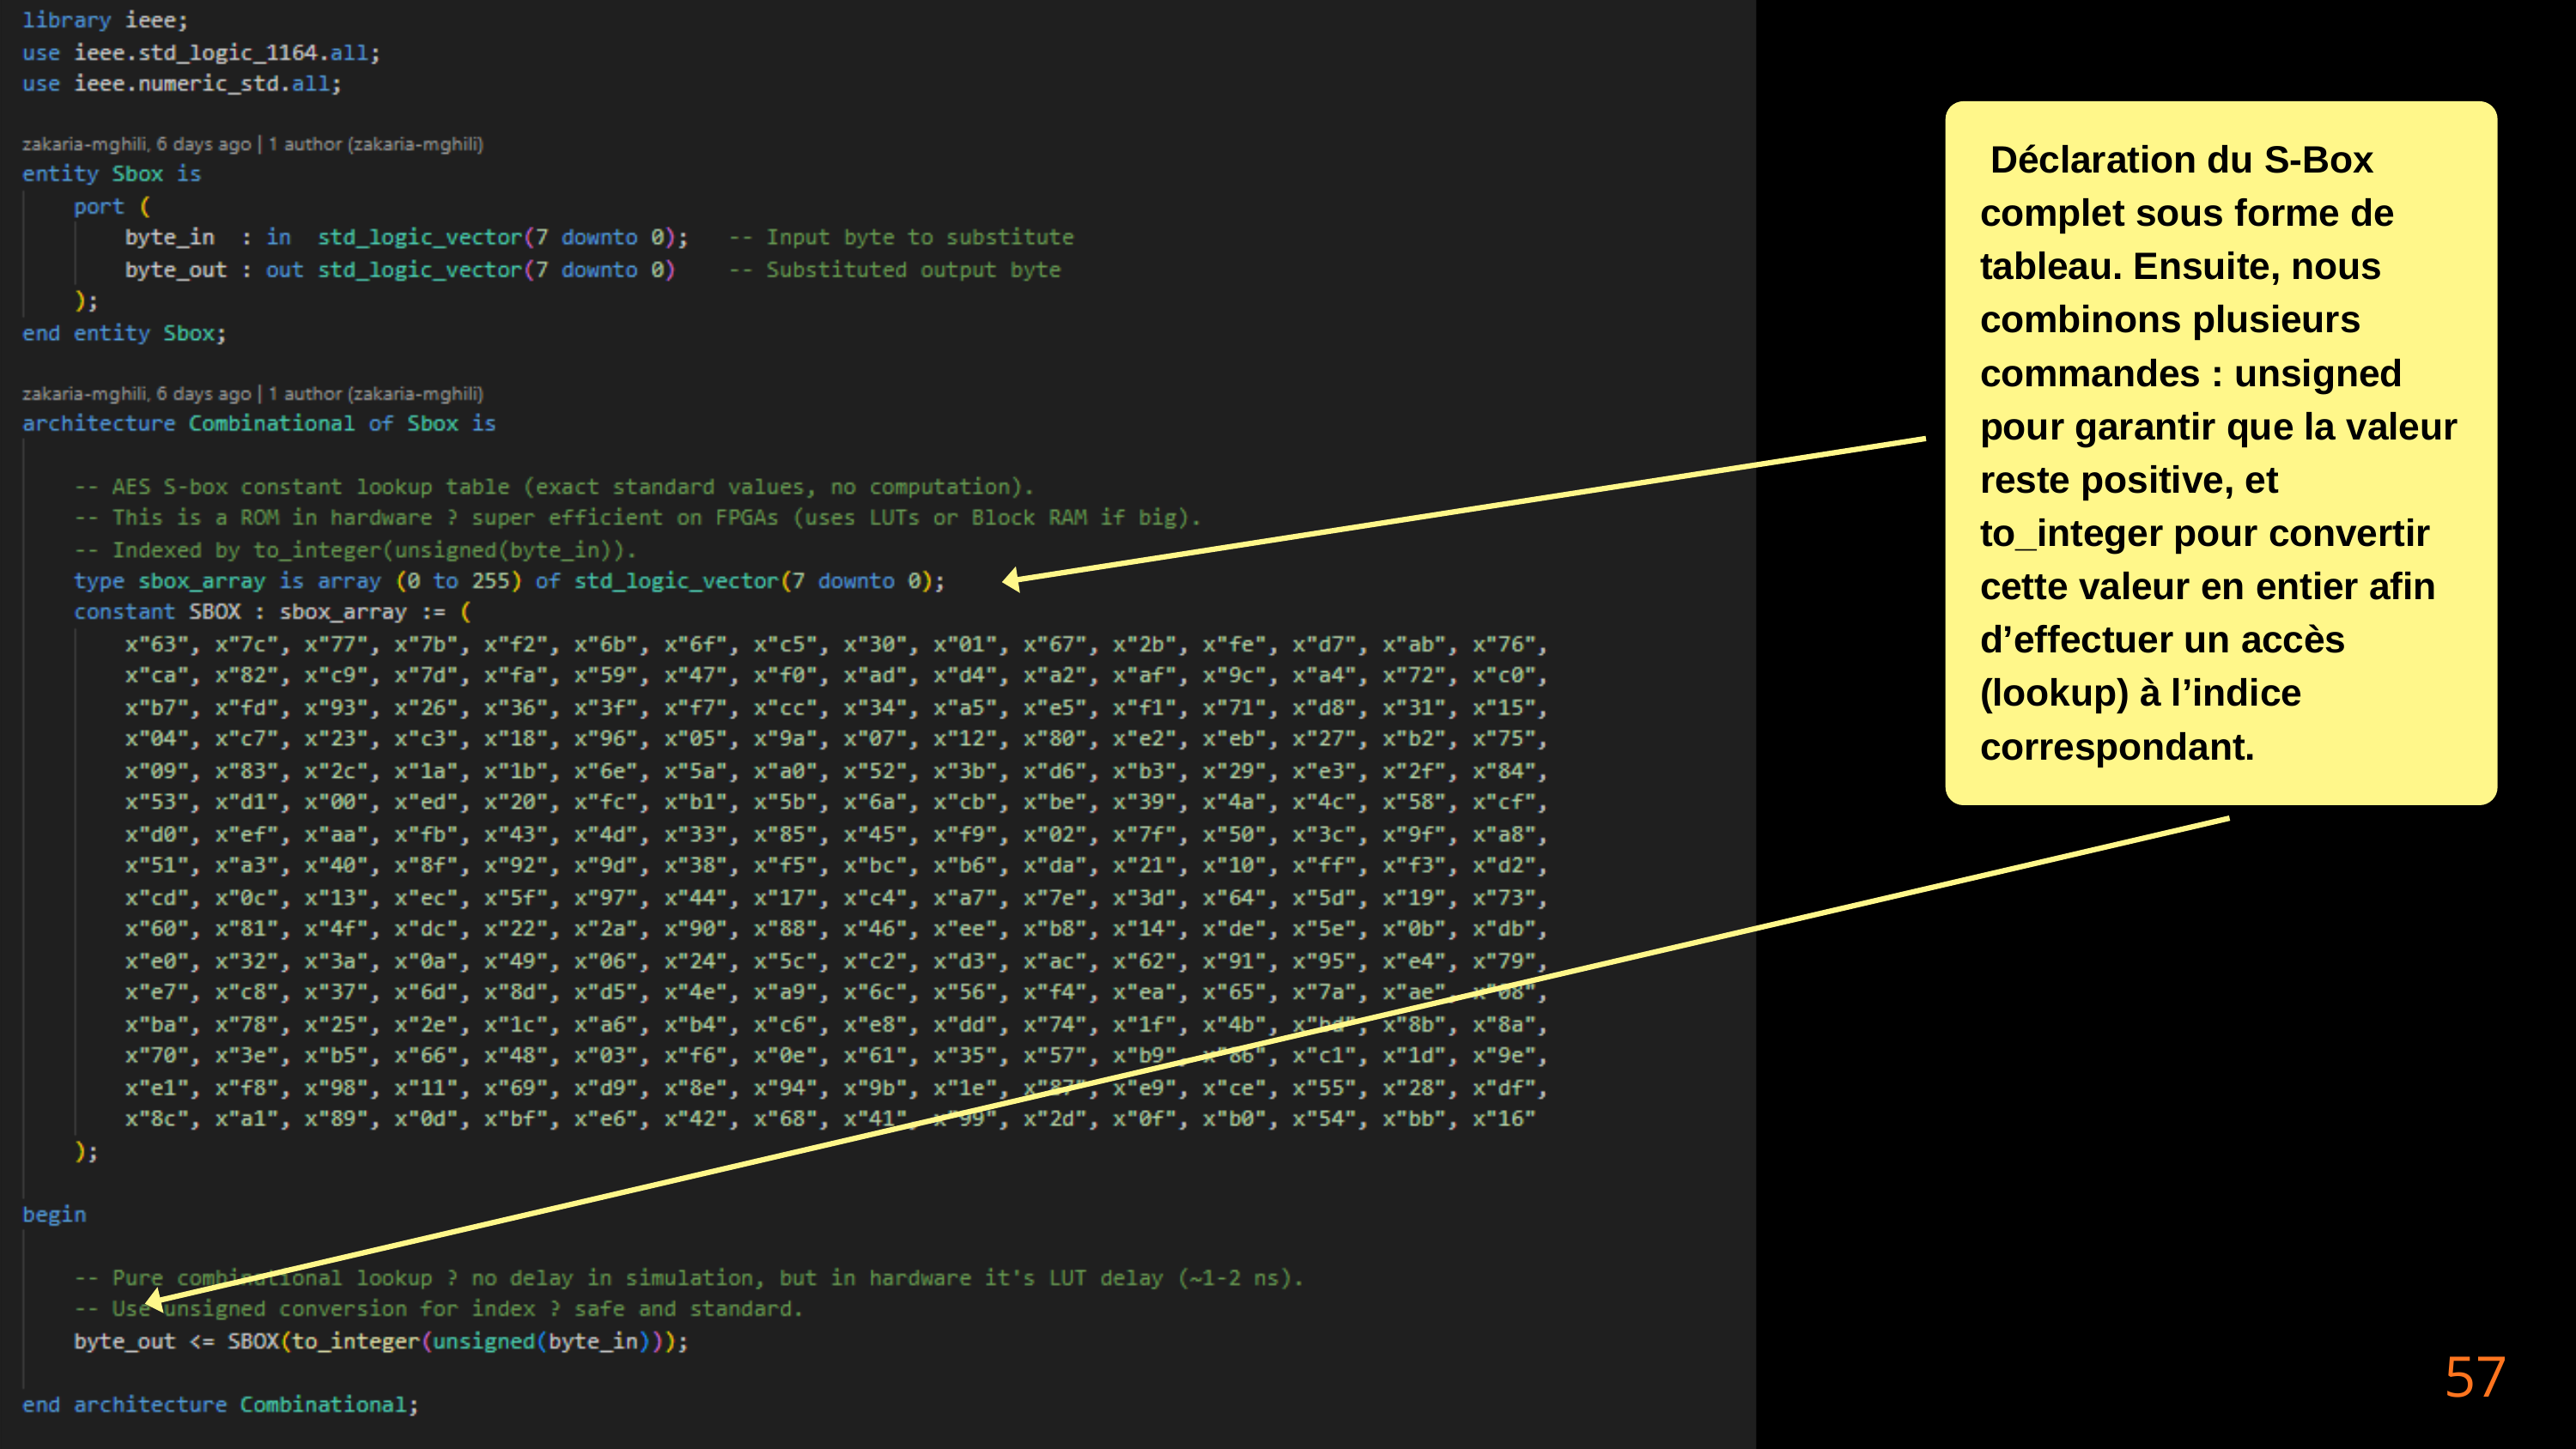

Déclaration du S‑Box complet sous forme de tableau. Ensuite, nous combinons plusieurs commandes : unsigned pour garantir que la valeur reste positive, et to_integer pour convertir cette valeur en entier afin d’effectuer un accès (lookup) à l’indice correspondant.

57